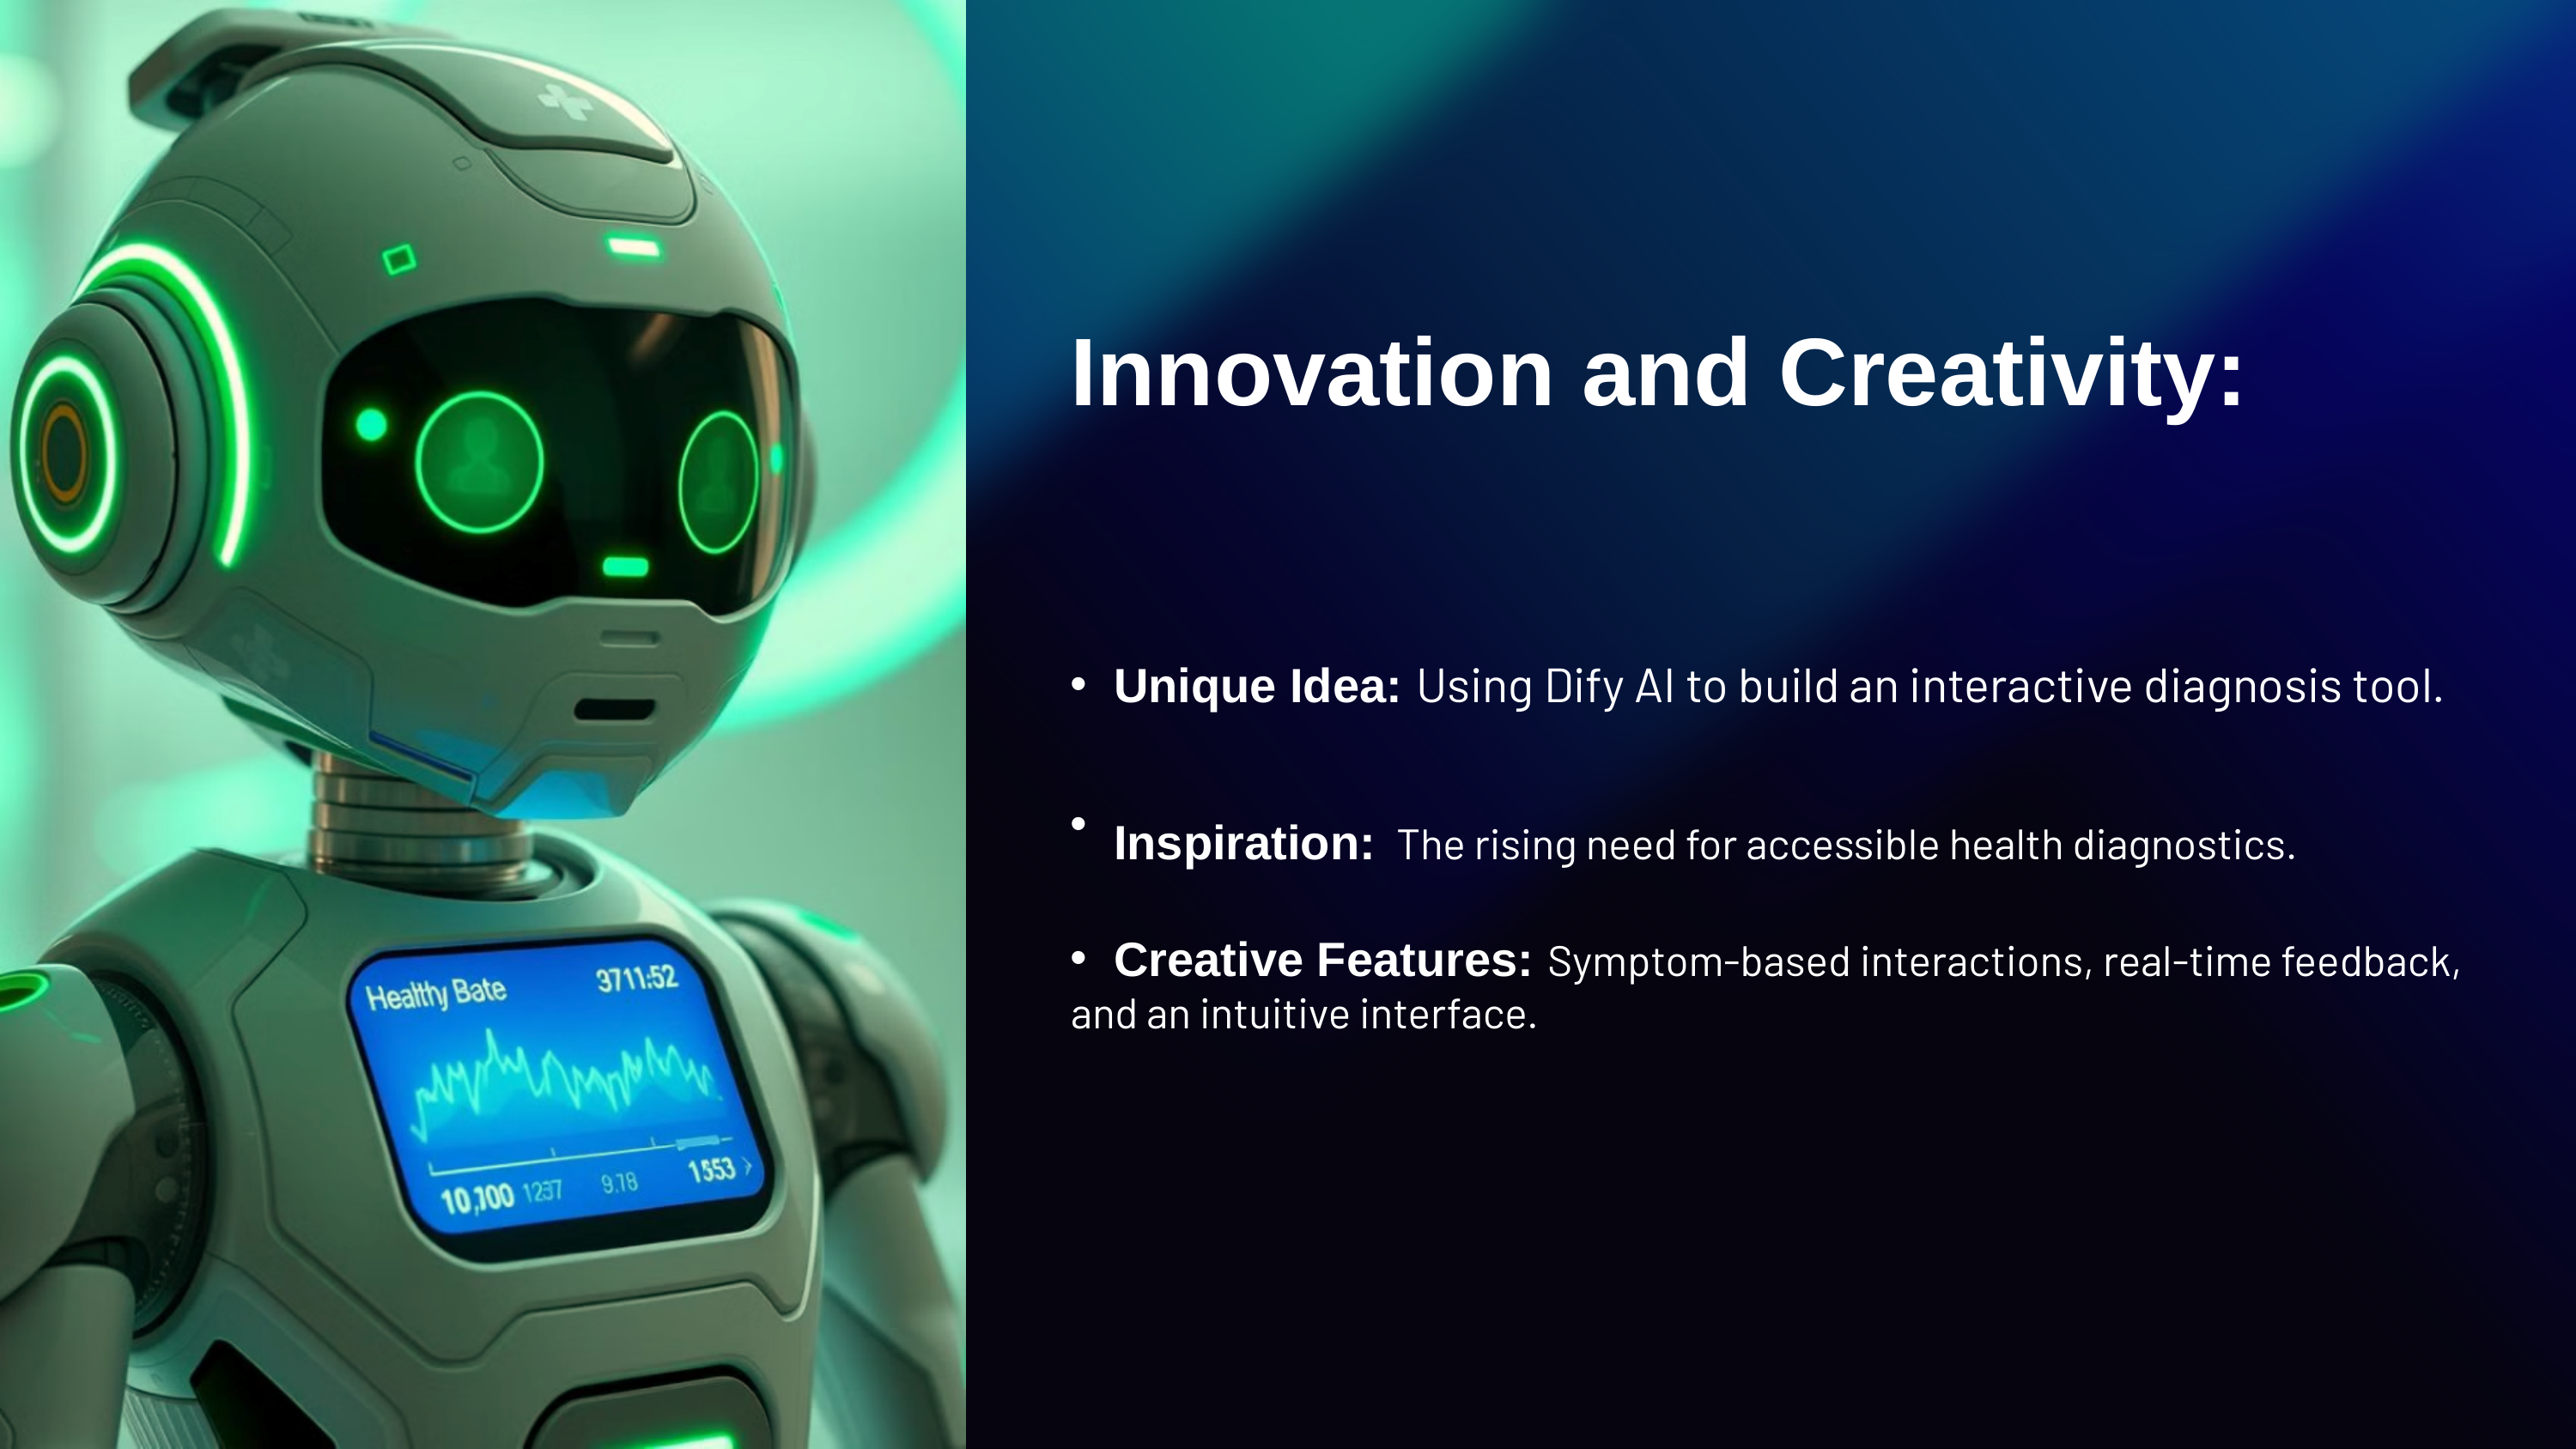

Innovation and Creativity:

  Unique Idea: Using Dify AI to build an interactive diagnosis tool.

  Inspiration: The rising need for accessible health diagnostics.

  Creative Features: Symptom-based interactions, real-time feedback, and an intuitive interface.
#